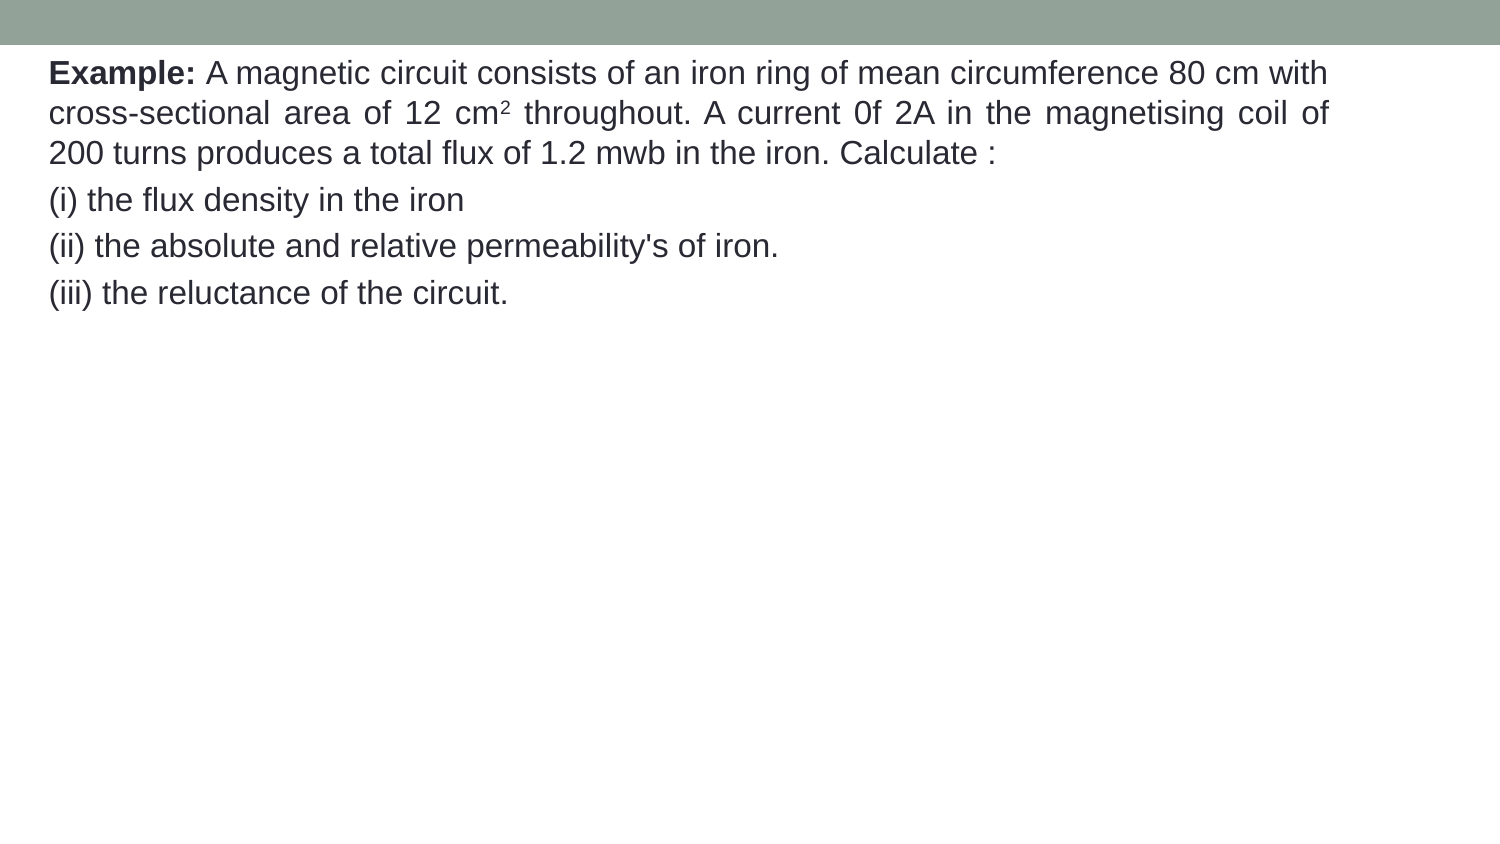

Example: A magnetic circuit consists of an iron ring of mean circumference 80 cm with cross-sectional area of 12 cm2 throughout. A current 0f 2A in the magnetising coil of 200 turns produces a total flux of 1.2 mwb in the iron. Calculate :
(i) the flux density in the iron
(ii) the absolute and relative permeability's of iron.
(iii) the reluctance of the circuit.